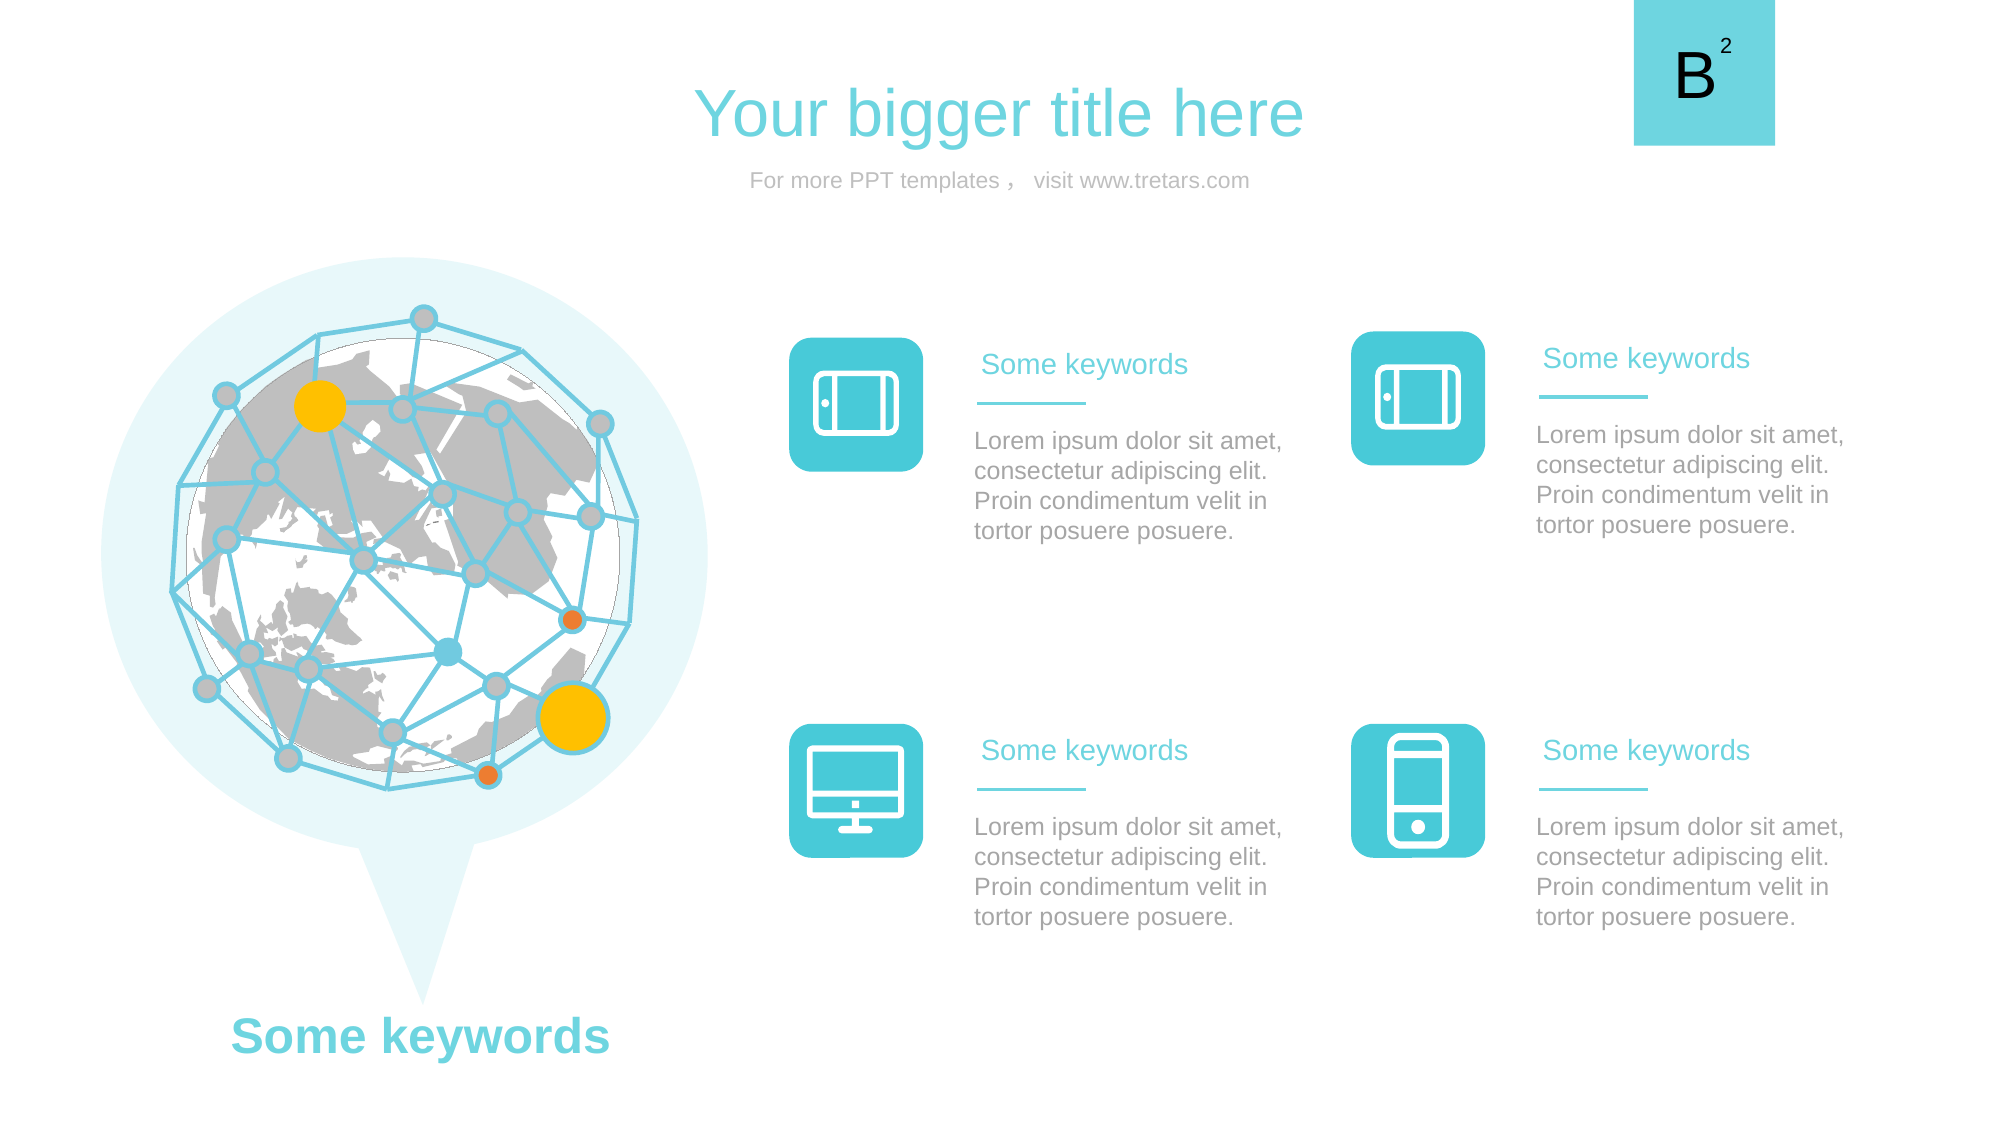

B
2
Your bigger title here
For more PPT templates，visit www.tretars.com

Some keywords

Lorem ipsum dolor sit amet, consectetur adipiscing elit. Proin condimentum velit in tortor posuere posuere.

Some keywords

Lorem ipsum dolor sit amet, consectetur adipiscing elit. Proin condimentum velit in tortor posuere posuere.

Some keywords

Lorem ipsum dolor sit amet, consectetur adipiscing elit. Proin condimentum velit in tortor posuere posuere.

Some keywords

Lorem ipsum dolor sit amet, consectetur adipiscing elit. Proin condimentum velit in tortor posuere posuere.
Some keywords